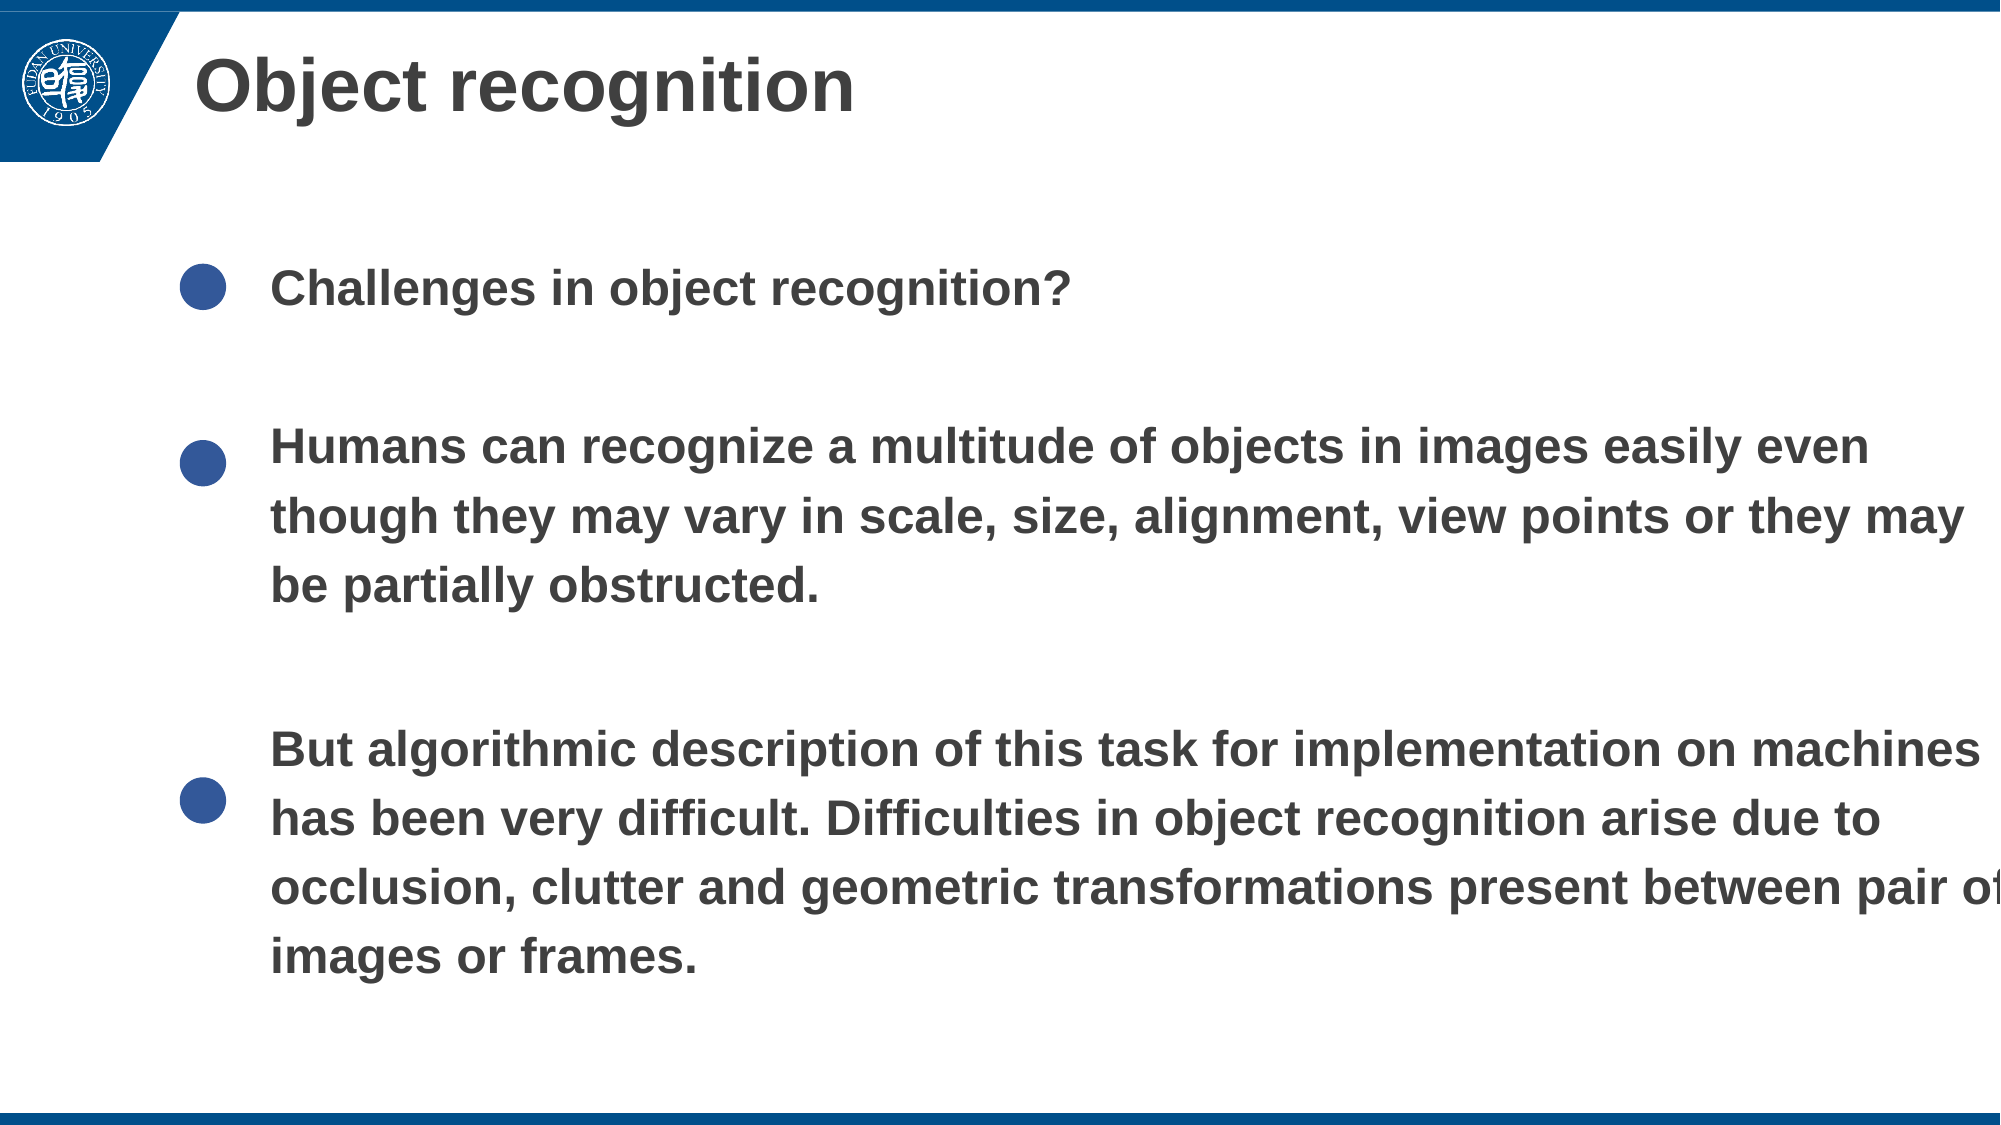

# Object recognition
Challenges in object recognition?

Humans can recognize a multitude of objects in images easily even though they may vary in scale, size, alignment, view points or they may be partially obstructed.

But algorithmic description of this task for implementation on machines has been very difficult. Difficulties in object recognition arise due to occlusion, clutter and geometric transformations present between pair of images or frames.